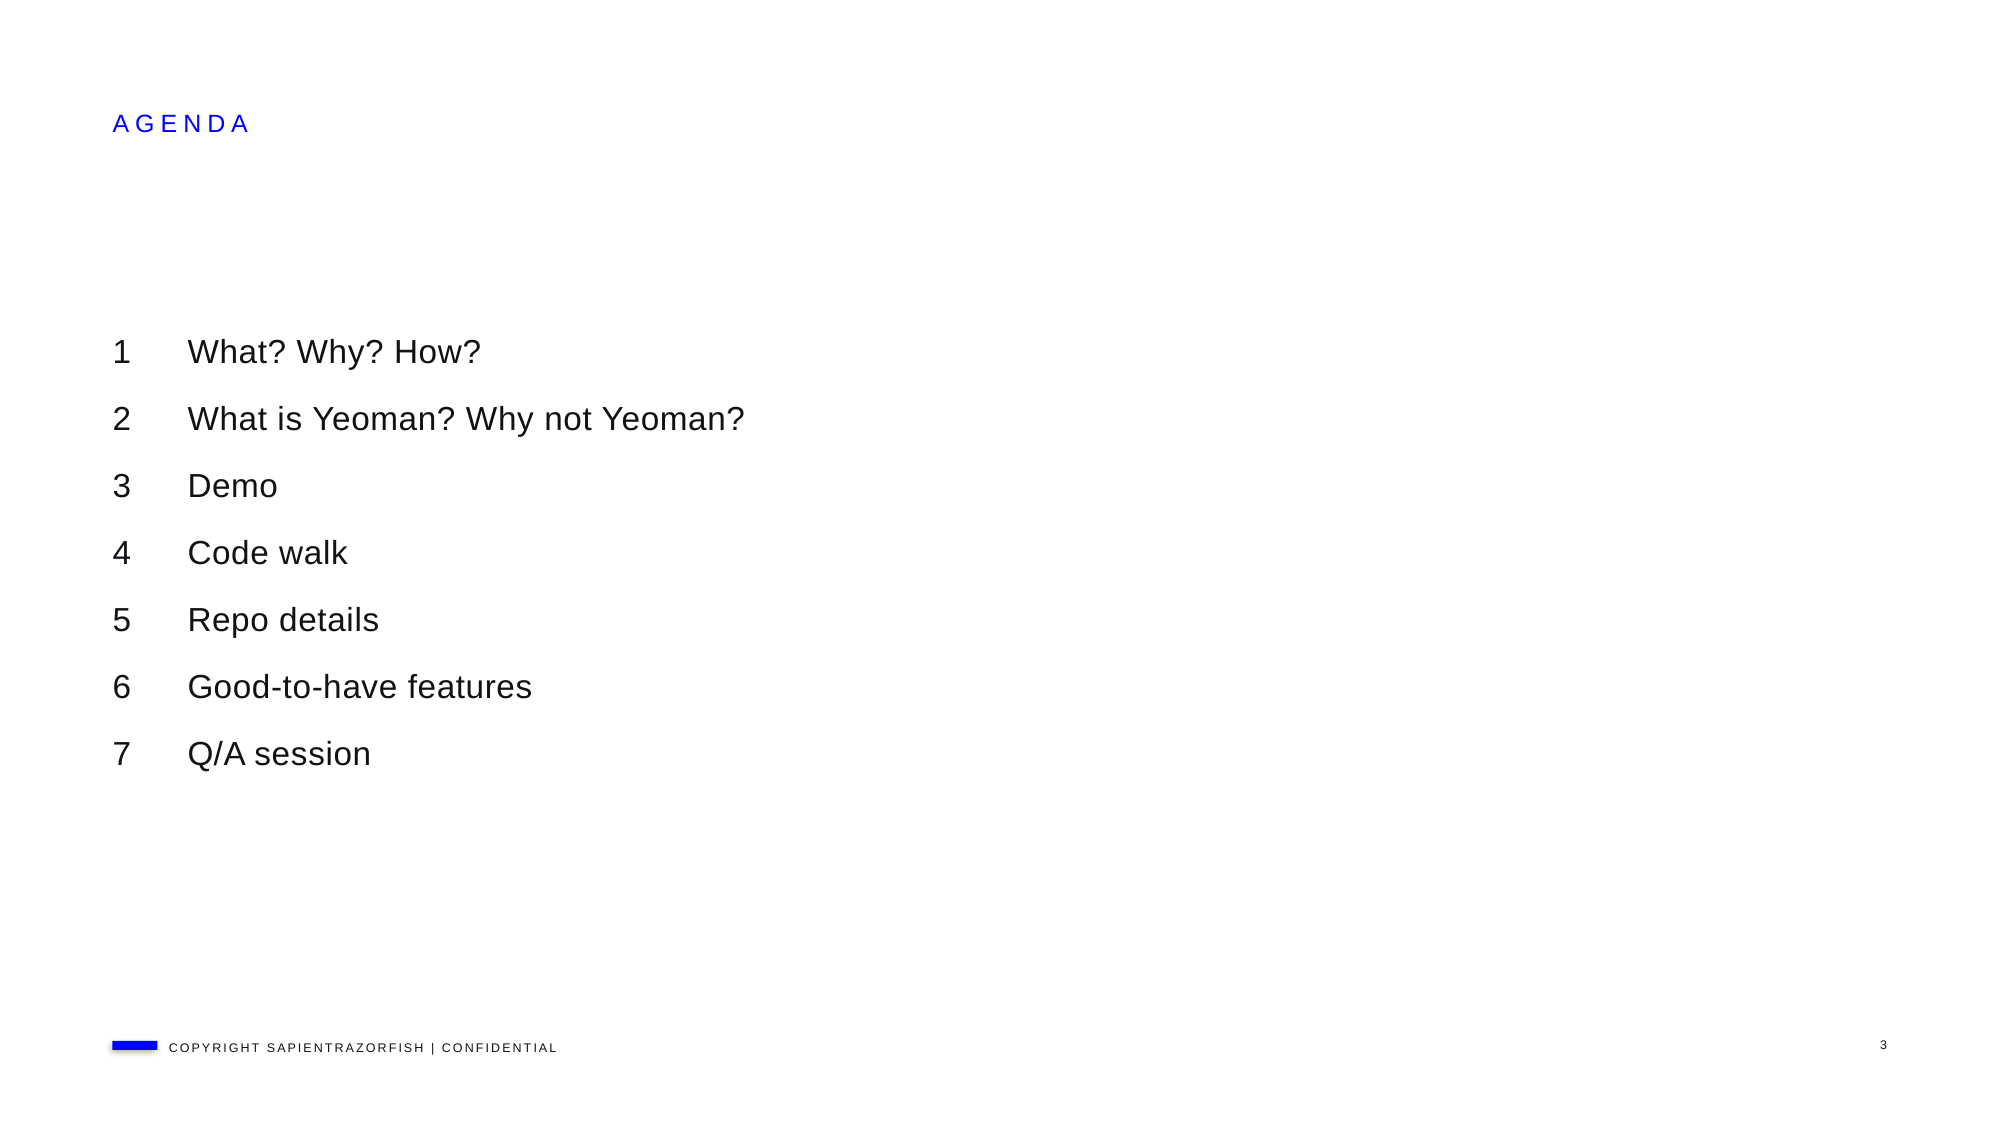

# Agenda
What? Why? How?
What is Yeoman? Why not Yeoman?
Demo
Code walk
Repo details
Good-to-have features
Q/A session